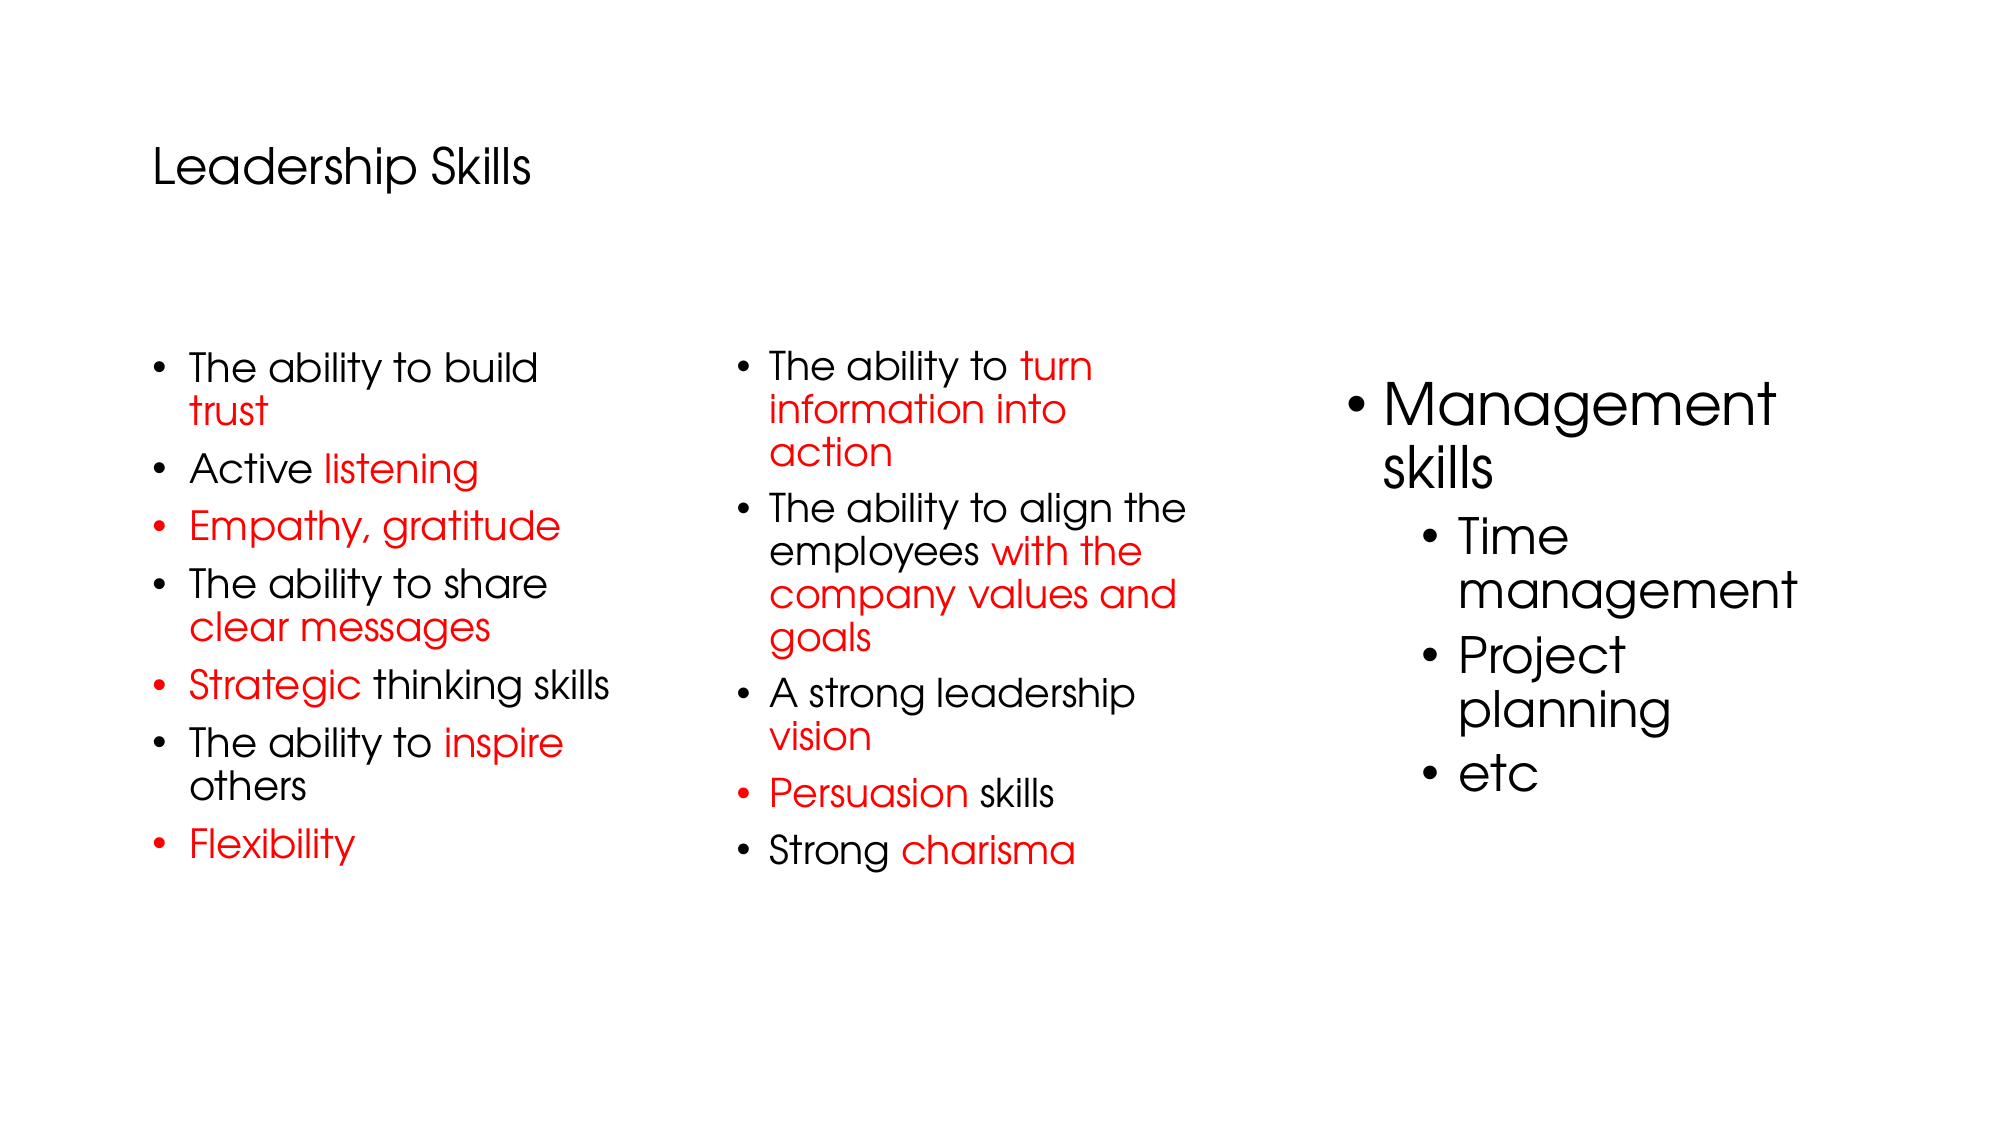

# Leadership Skills

Management skills
Time management
Project planning
etc

The ability to turn information into action
The ability to align the employees with the company values and goals
A strong leadership vision
Persuasion skills
Strong charisma

The ability to build trust
Active listening
Empathy, gratitude
The ability to share clear messages
Strategic thinking skills
The ability to inspire others
Flexibility